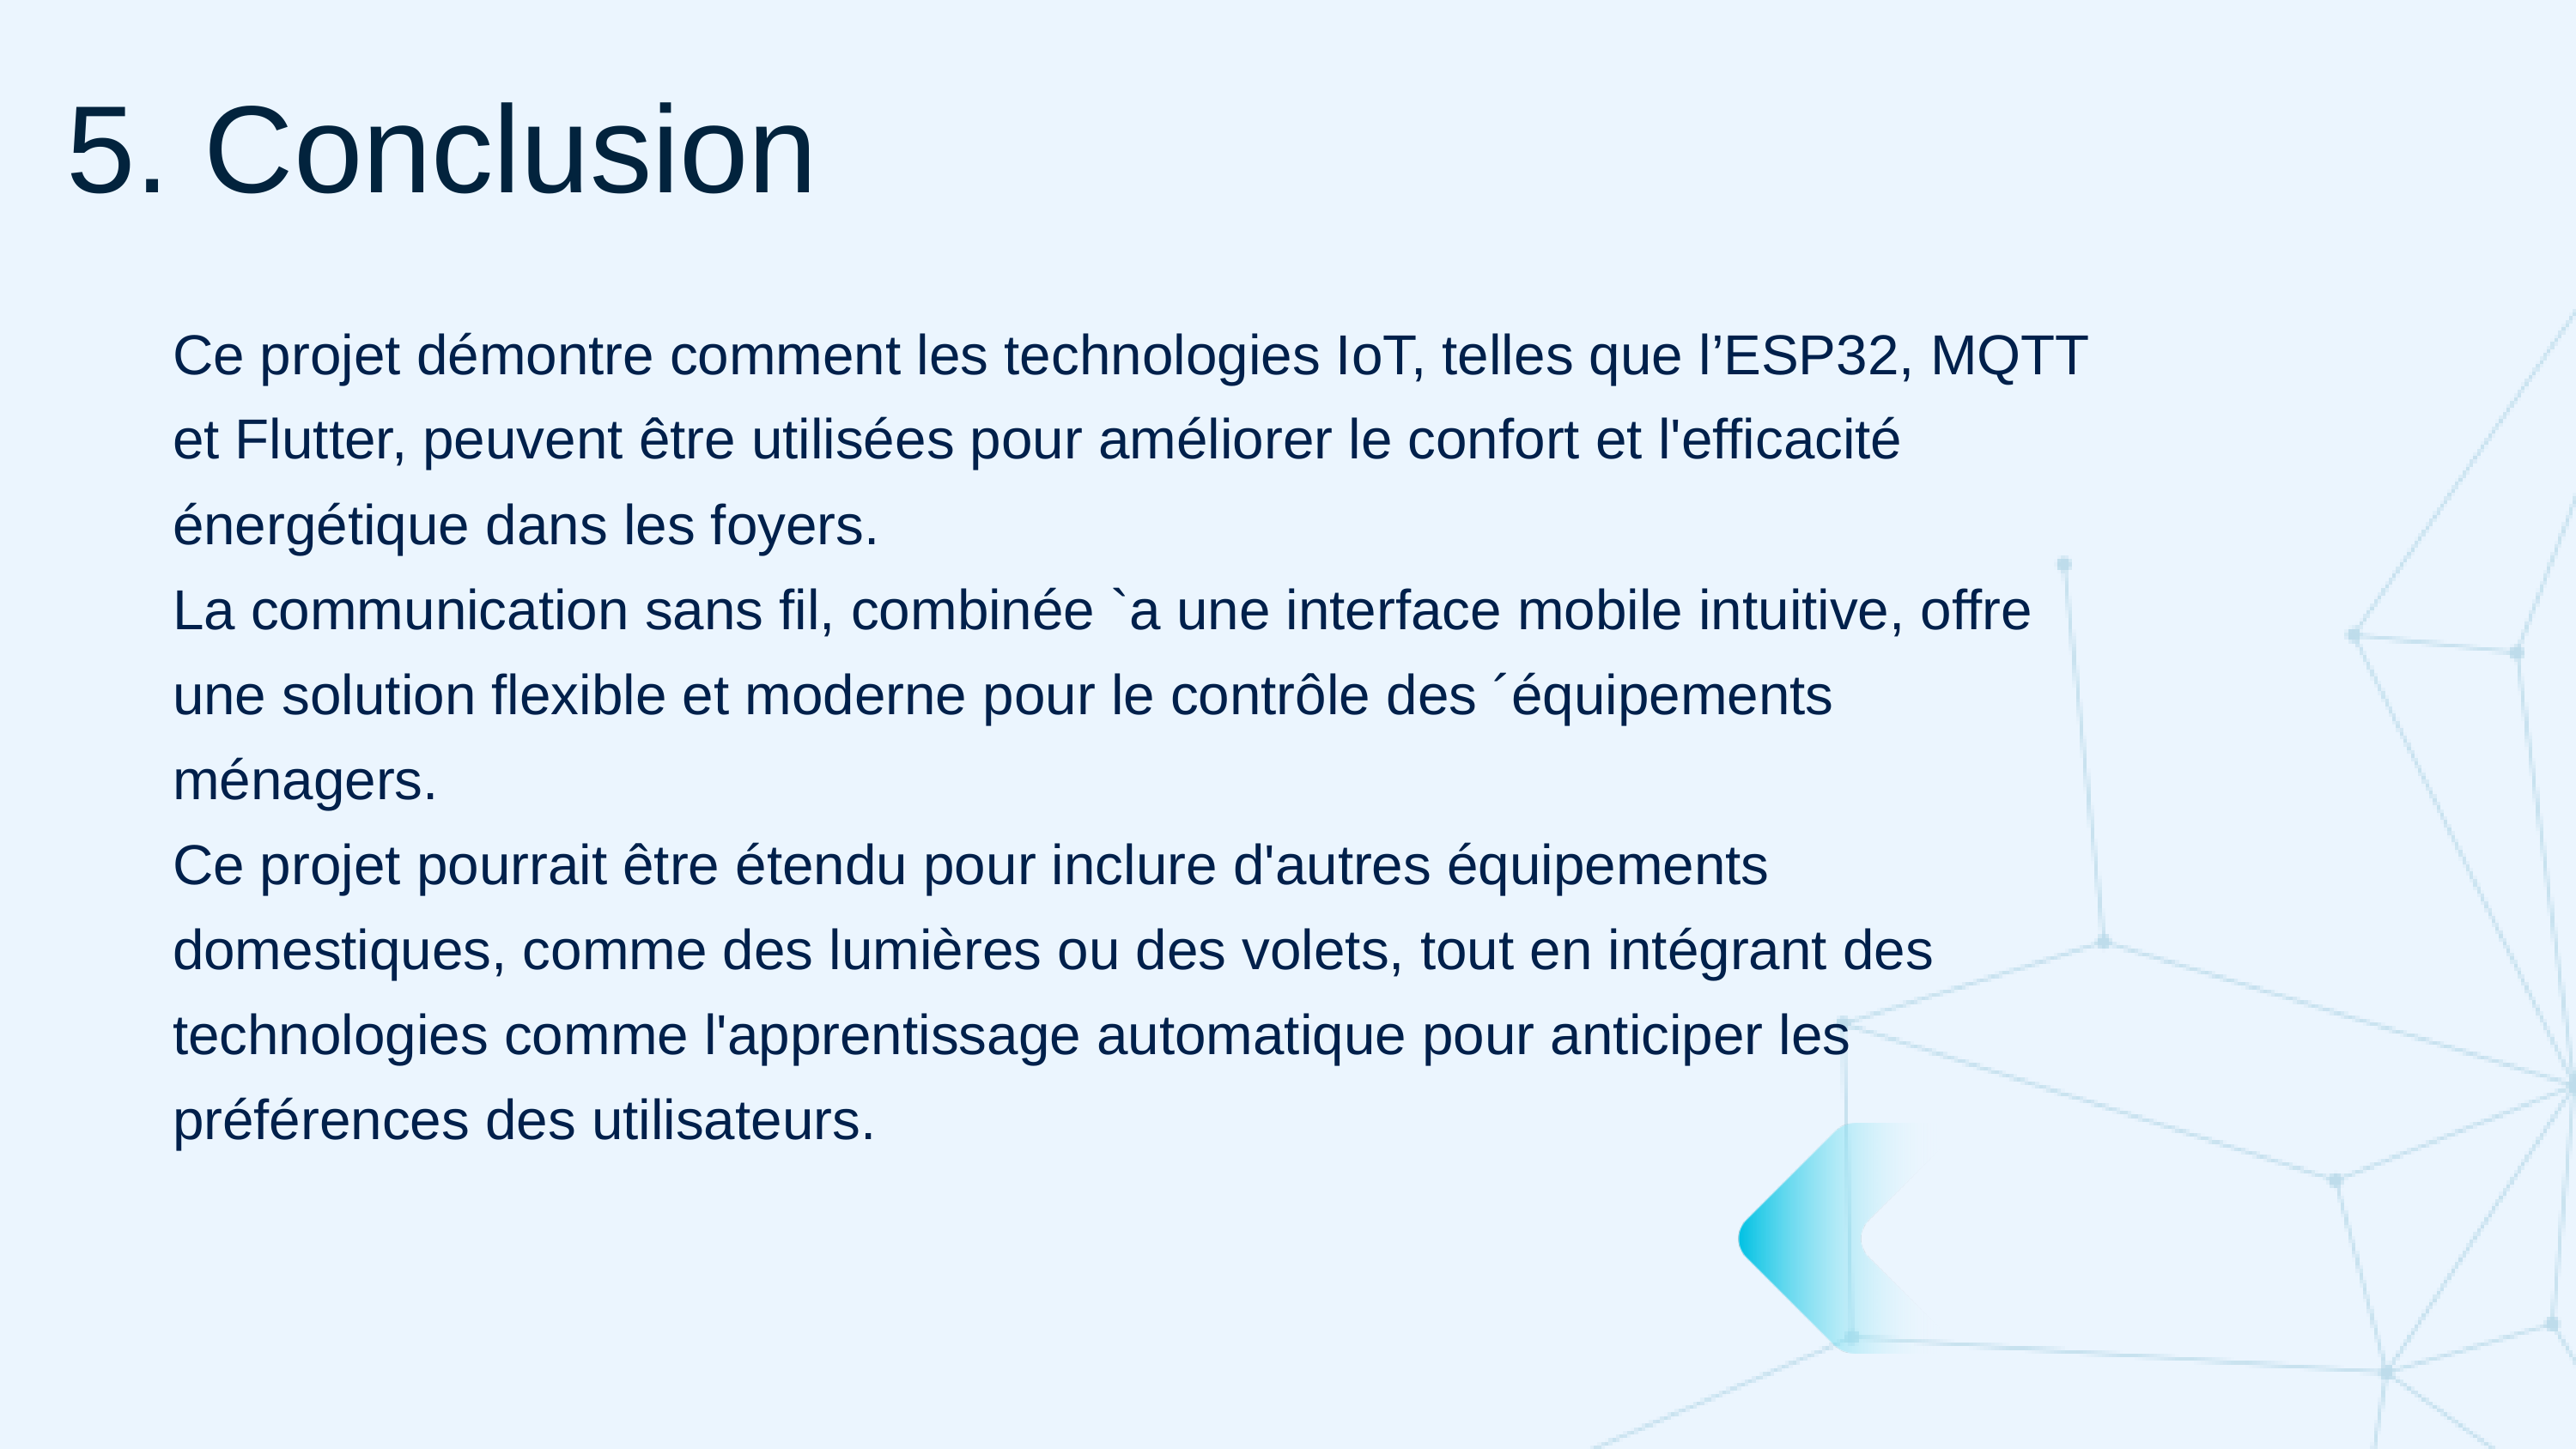

5. Conclusion
Ce projet démontre comment les technologies IoT, telles que l’ESP32, MQTT et Flutter, peuvent être utilisées pour améliorer le confort et l'efficacité énergétique dans les foyers.
La communication sans fil, combinée `a une interface mobile intuitive, offre une solution flexible et moderne pour le contrôle des ´équipements ménagers.
Ce projet pourrait être étendu pour inclure d'autres équipements domestiques, comme des lumières ou des volets, tout en intégrant des technologies comme l'apprentissage automatique pour anticiper les préférences des utilisateurs.